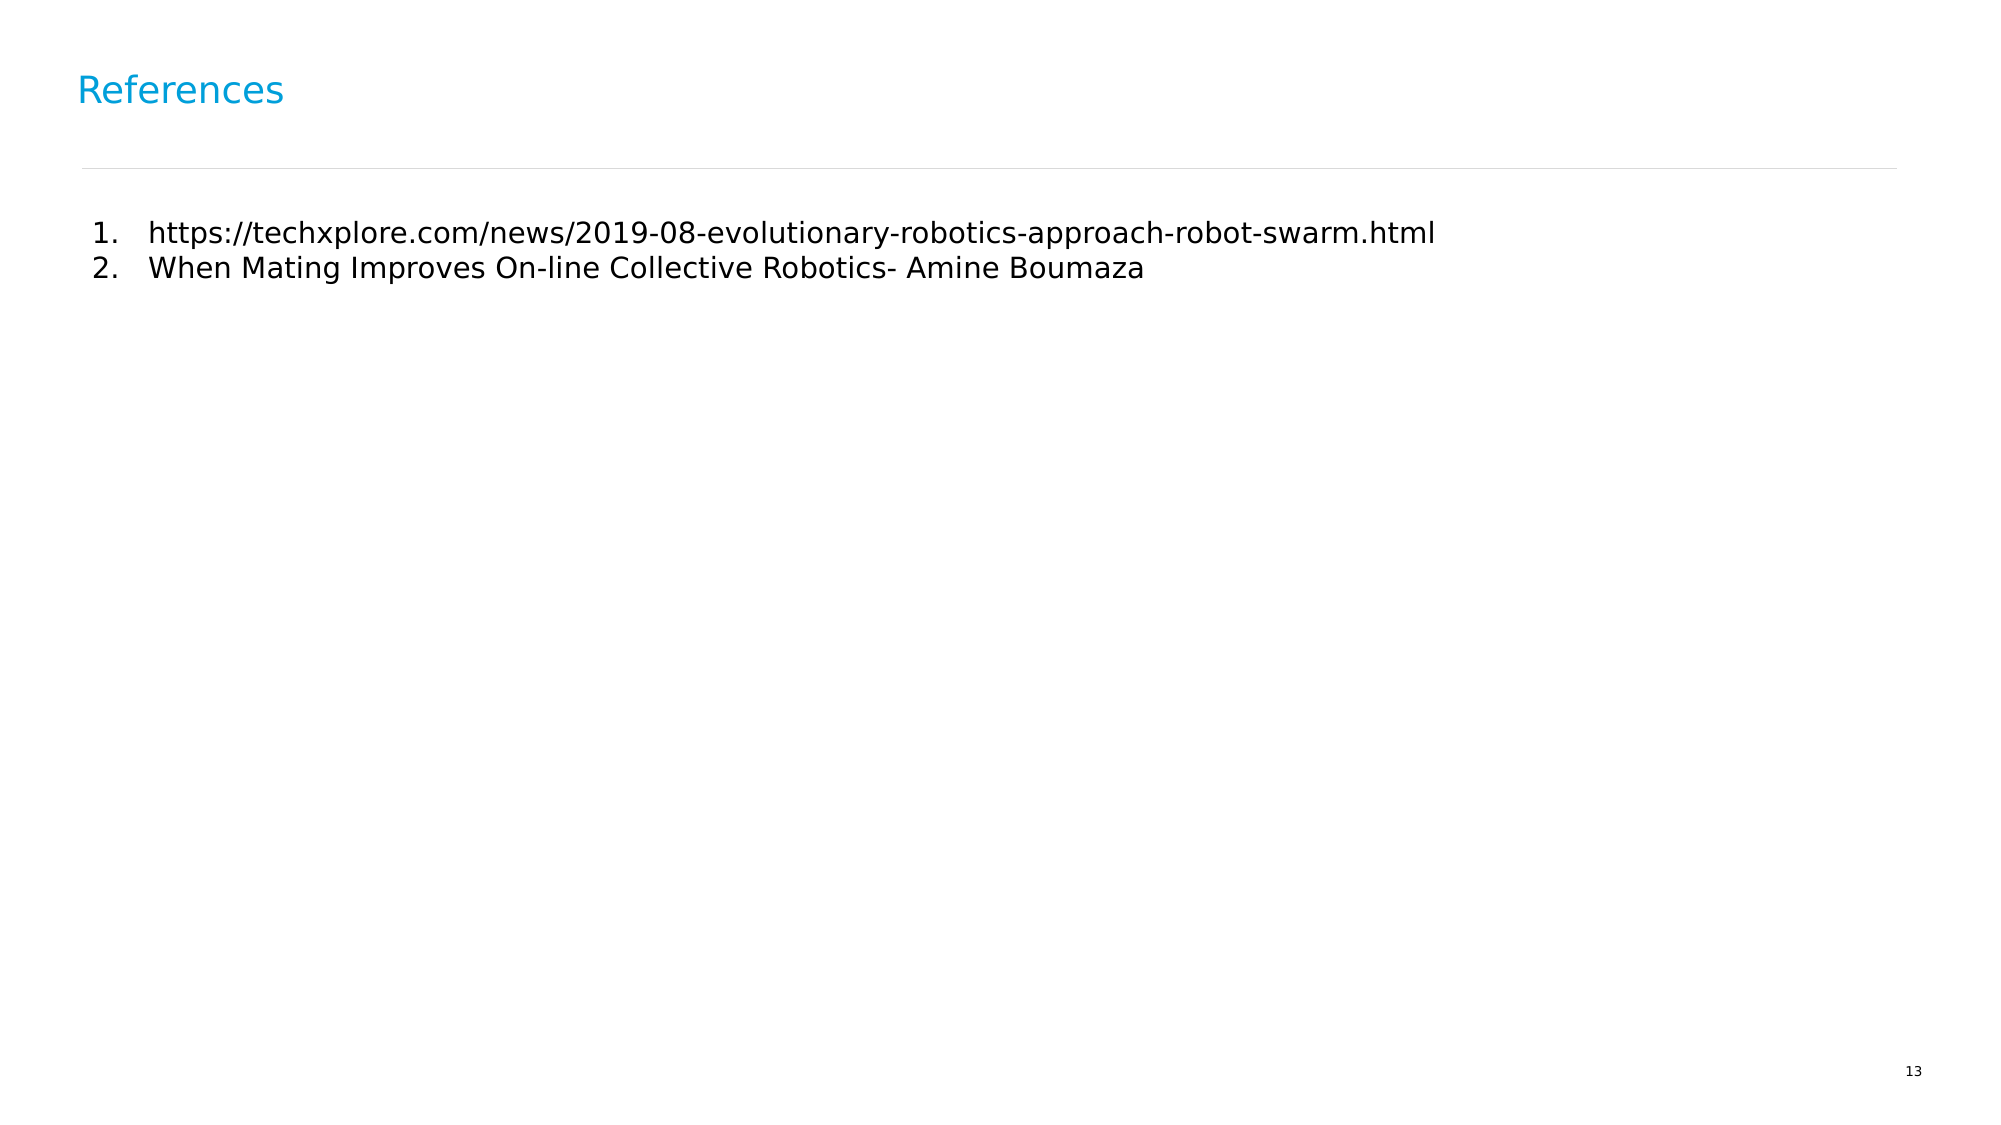

# References
https://techxplore.com/news/2019-08-evolutionary-robotics-approach-robot-swarm.html
When Mating Improves On-line Collective Robotics- Amine Boumaza